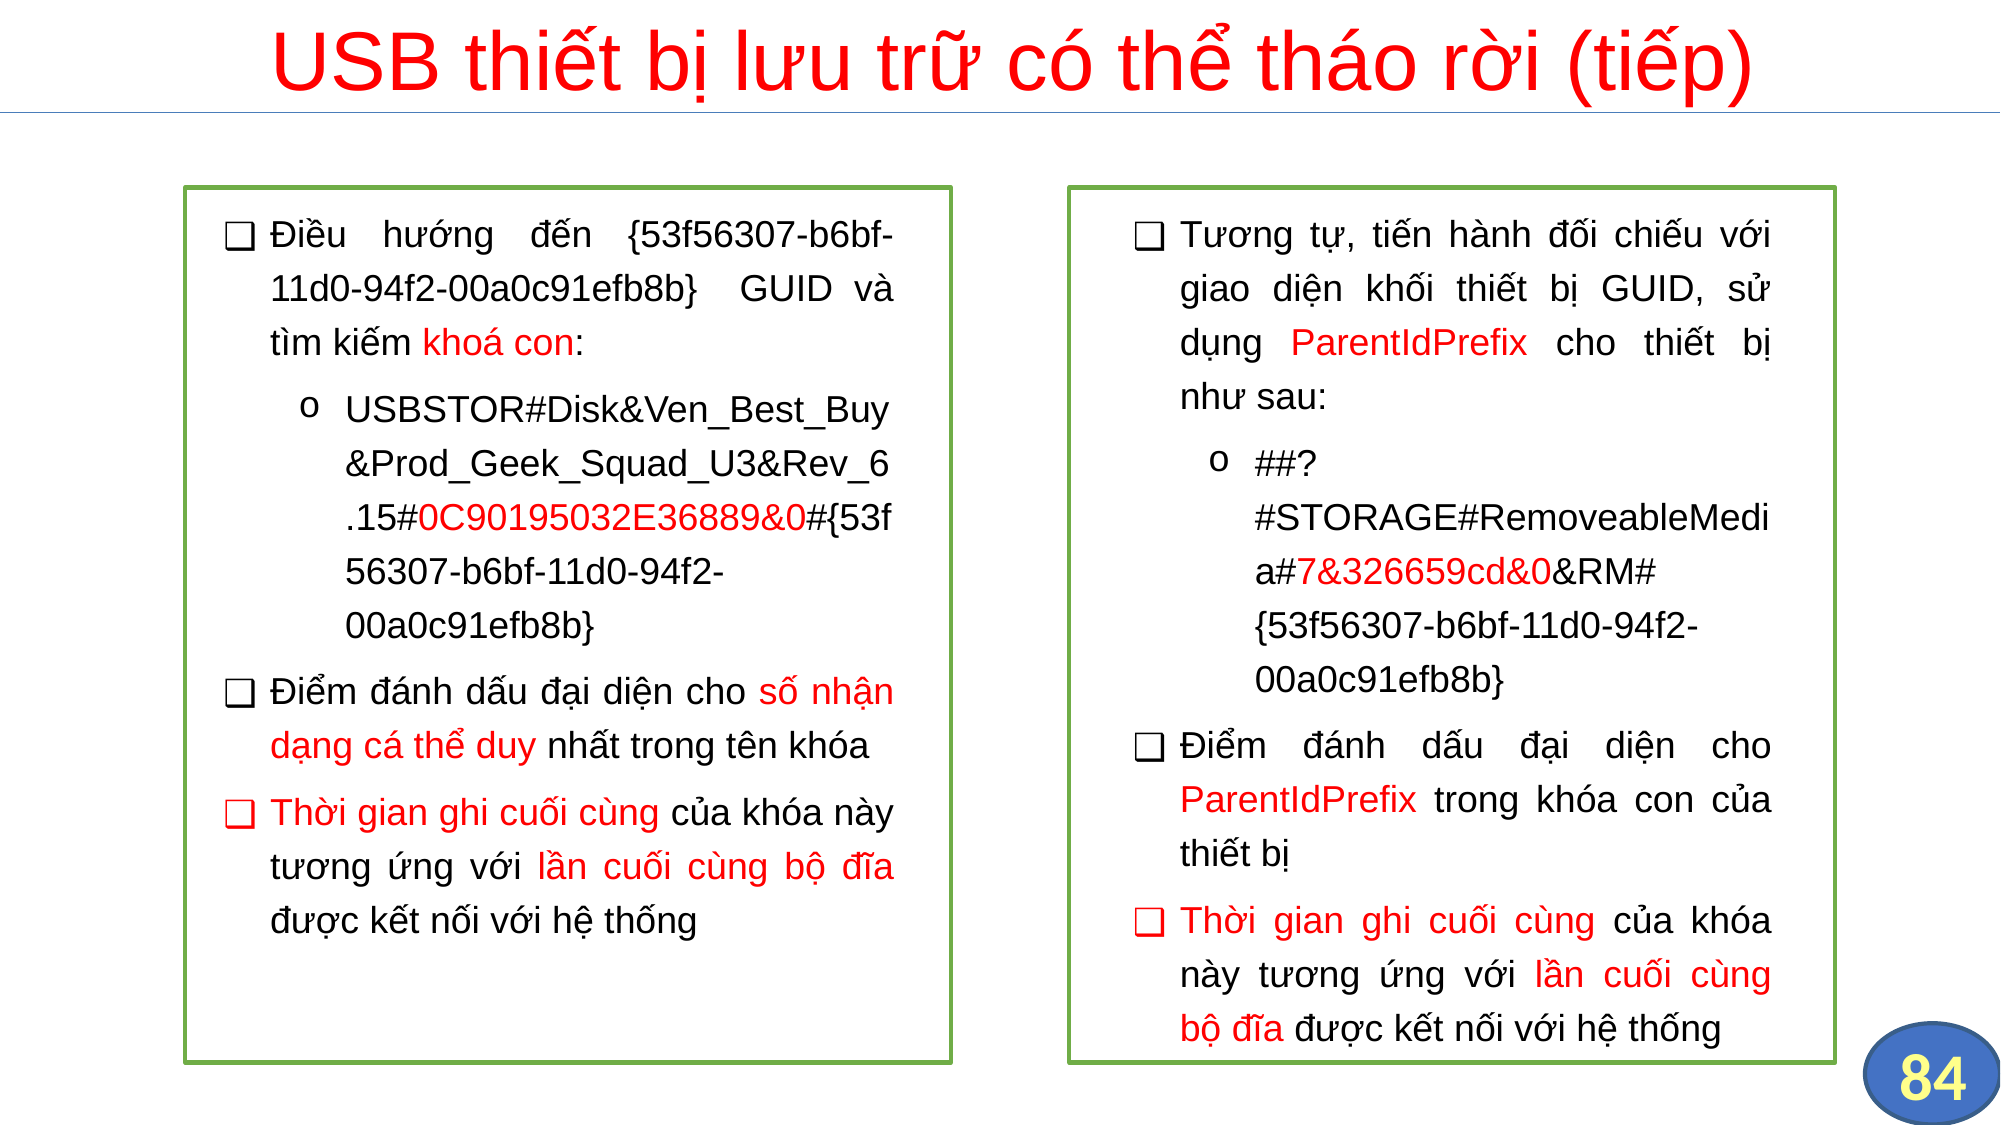

USB thiết bị lưu trữ có thể tháo rời (tiếp)

Điều hướng đến {53f56307-b6bf-11d0-94f2-00a0c91efb8b}  GUID và tìm kiếm khoá con:
USBSTOR#Disk&Ven_Best_Buy&Prod_Geek_Squad_U3&Rev_6.15#0C90195032E36889&0#{53f56307-b6bf-11d0-94f2-00a0c91efb8b}
Điểm đánh dấu đại diện cho số nhận dạng cá thể duy nhất trong tên khóa
Thời gian ghi cuối cùng của khóa này tương ứng với lần cuối cùng bộ đĩa được kết nối với hệ thống
Tương tự, tiến hành đối chiếu với giao diện khối thiết bị GUID, sử dụng ParentIdPrefix cho thiết bị như sau:
##?#STORAGE#RemoveableMedia#7&326659cd&0&RM# {53f56307-b6bf-11d0-94f2-00a0c91efb8b}
Điểm đánh dấu đại diện cho ParentIdPrefix trong khóa con của thiết bị
Thời gian ghi cuối cùng của khóa này tương ứng với lần cuối cùng bộ đĩa được kết nối với hệ thống
84